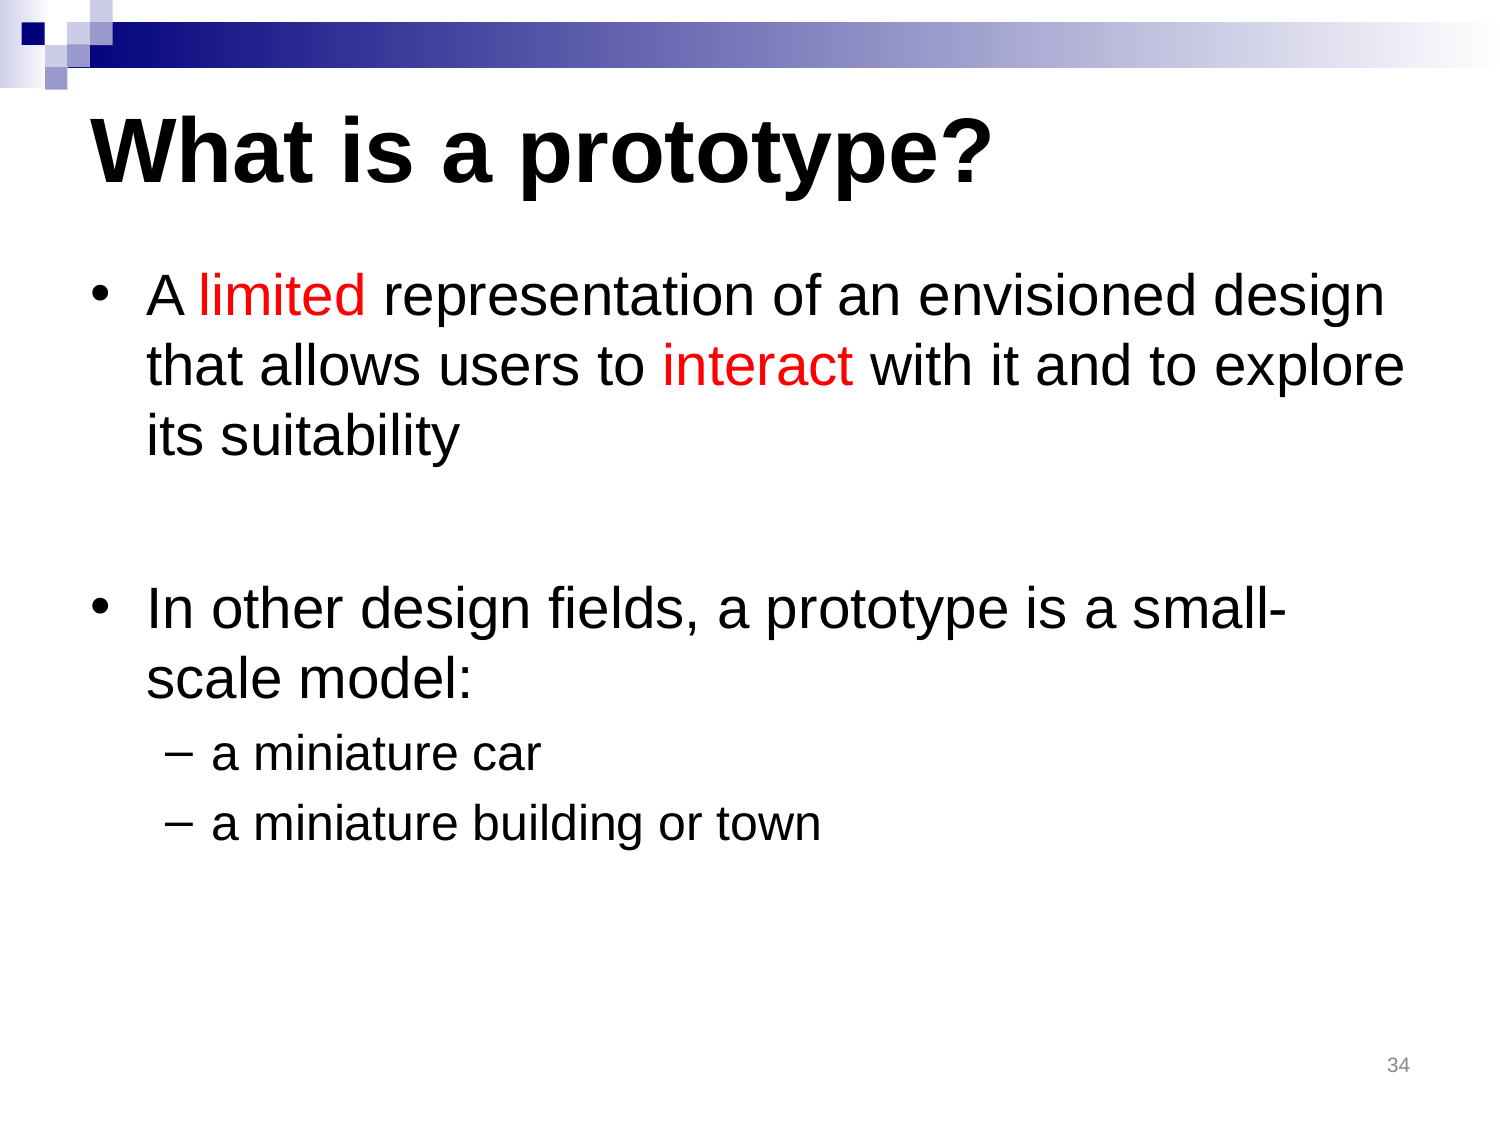

# What is a prototype?
A limited representation of an envisioned design that allows users to interact with it and to explore its suitability

In other design fields, a prototype is a small-scale model:
a miniature car
a miniature building or town

34